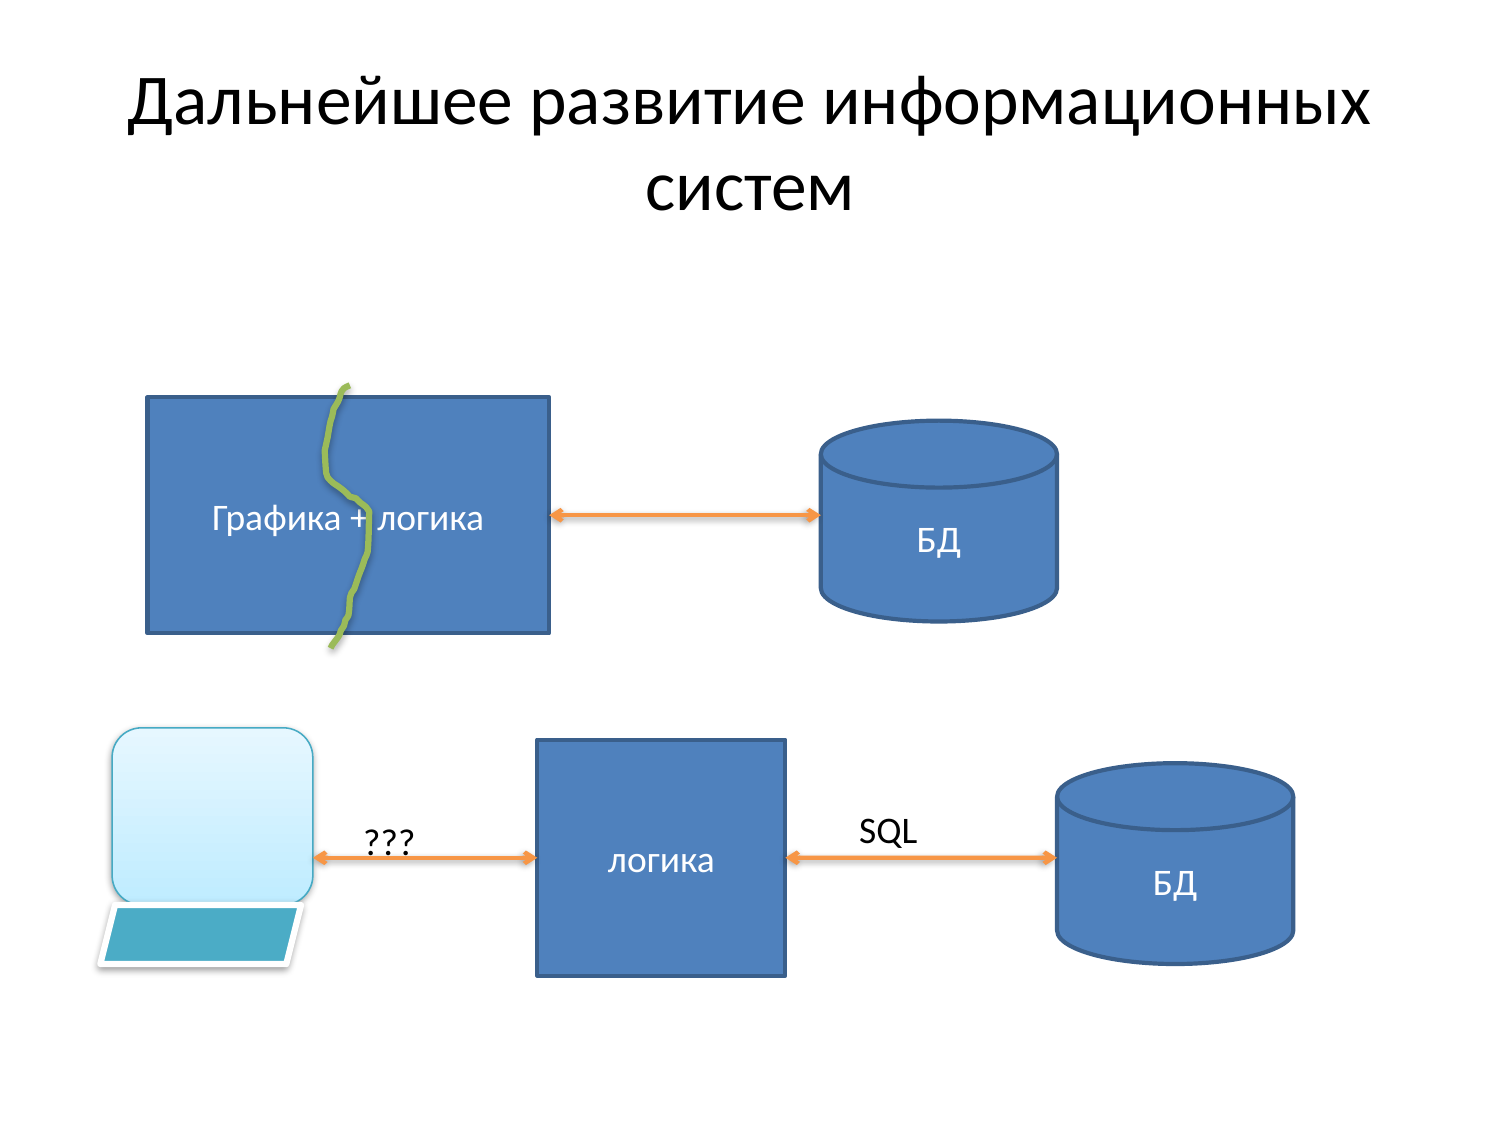

# Дальнейшее развитие информационных систем

Графика + логика
БД

логика
БД
SQL
???